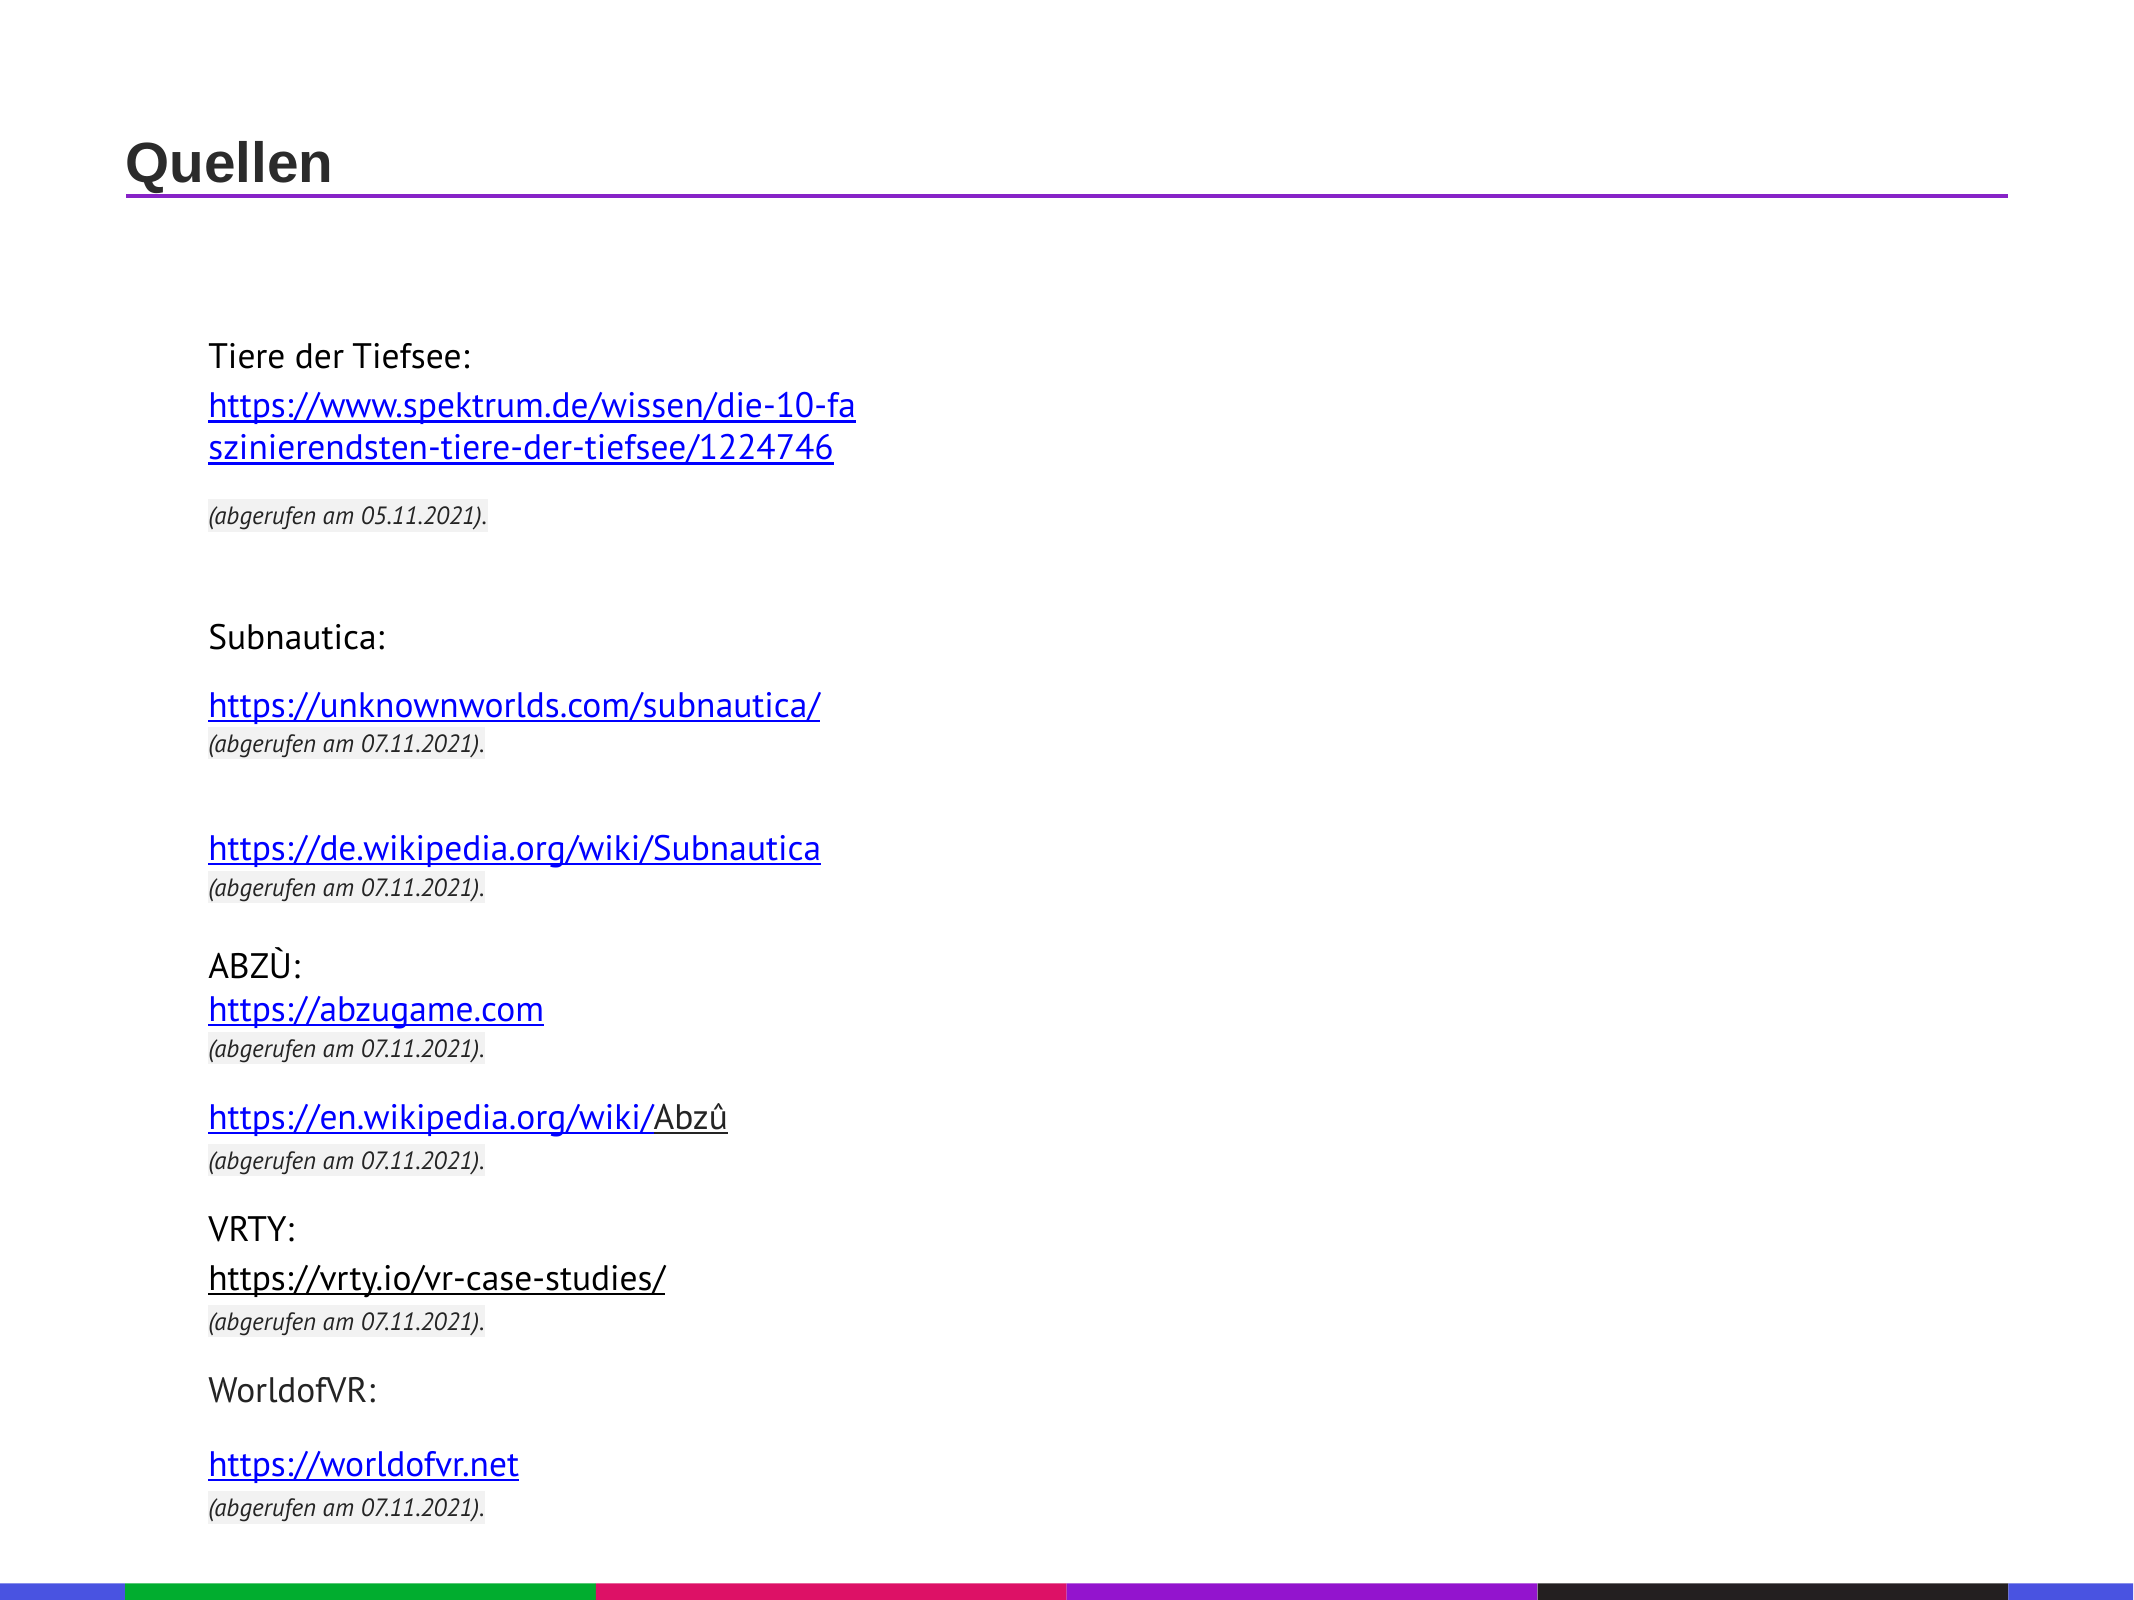

67
Quellen
53
21
53
Tiere der Tiefsee:
https://www.spektrum.de/wissen/die-10-faszinierendsten-tiere-der-tiefsee/1224746
(abgerufen am 05.11.2021).

Subnautica:
https://unknownworlds.com/subnautica/  (abgerufen am 07.11.2021).
https://de.wikipedia.org/wiki/Subnautica
(abgerufen am 07.11.2021).
ABZÙ:
https://abzugame.com
(abgerufen am 07.11.2021).
https://en.wikipedia.org/wiki/Abzû
(abgerufen am 07.11.2021).
VRTY:
https://vrty.io/vr-case-studies/
(abgerufen am 07.11.2021).
WorldofVR:
https://worldofvr.net
(abgerufen am 07.11.2021).

21
53
21
53
21
53
21
53
21
53
21
53
21
53

133
21
133
21
133
21
133
21
133
21
133